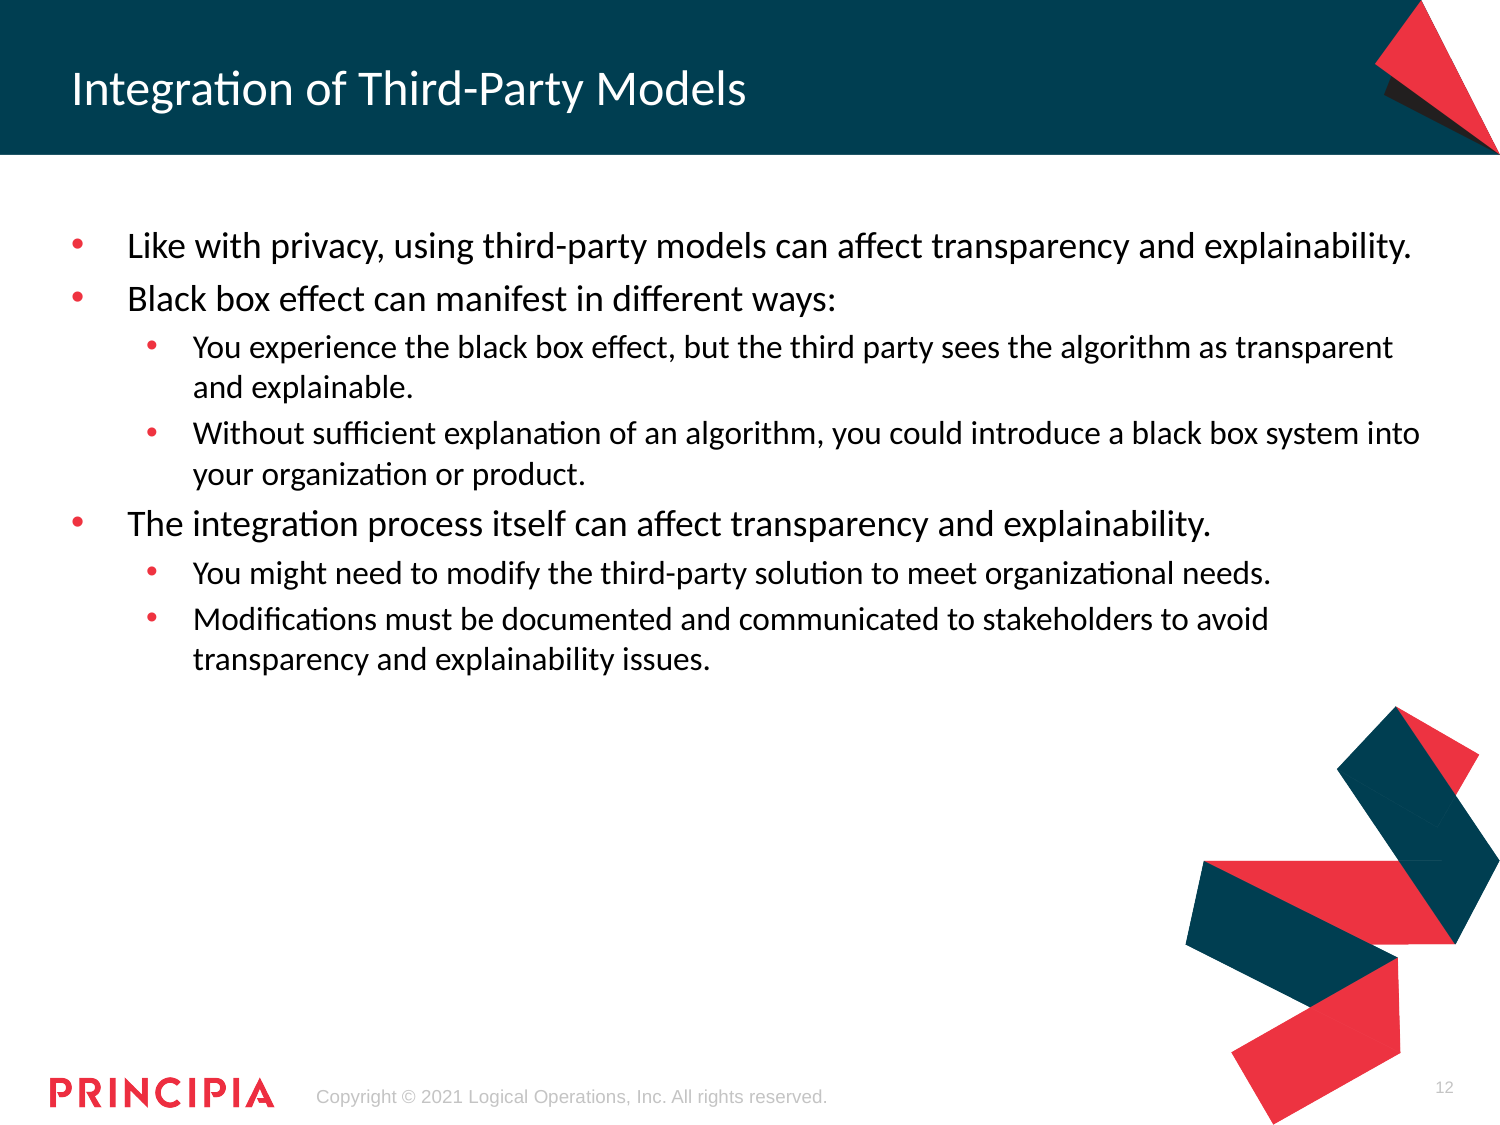

# Integration of Third-Party Models
Like with privacy, using third-party models can affect transparency and explainability.
Black box effect can manifest in different ways:
You experience the black box effect, but the third party sees the algorithm as transparent and explainable.
Without sufficient explanation of an algorithm, you could introduce a black box system into your organization or product.
The integration process itself can affect transparency and explainability.
You might need to modify the third-party solution to meet organizational needs.
Modifications must be documented and communicated to stakeholders to avoid transparency and explainability issues.
12